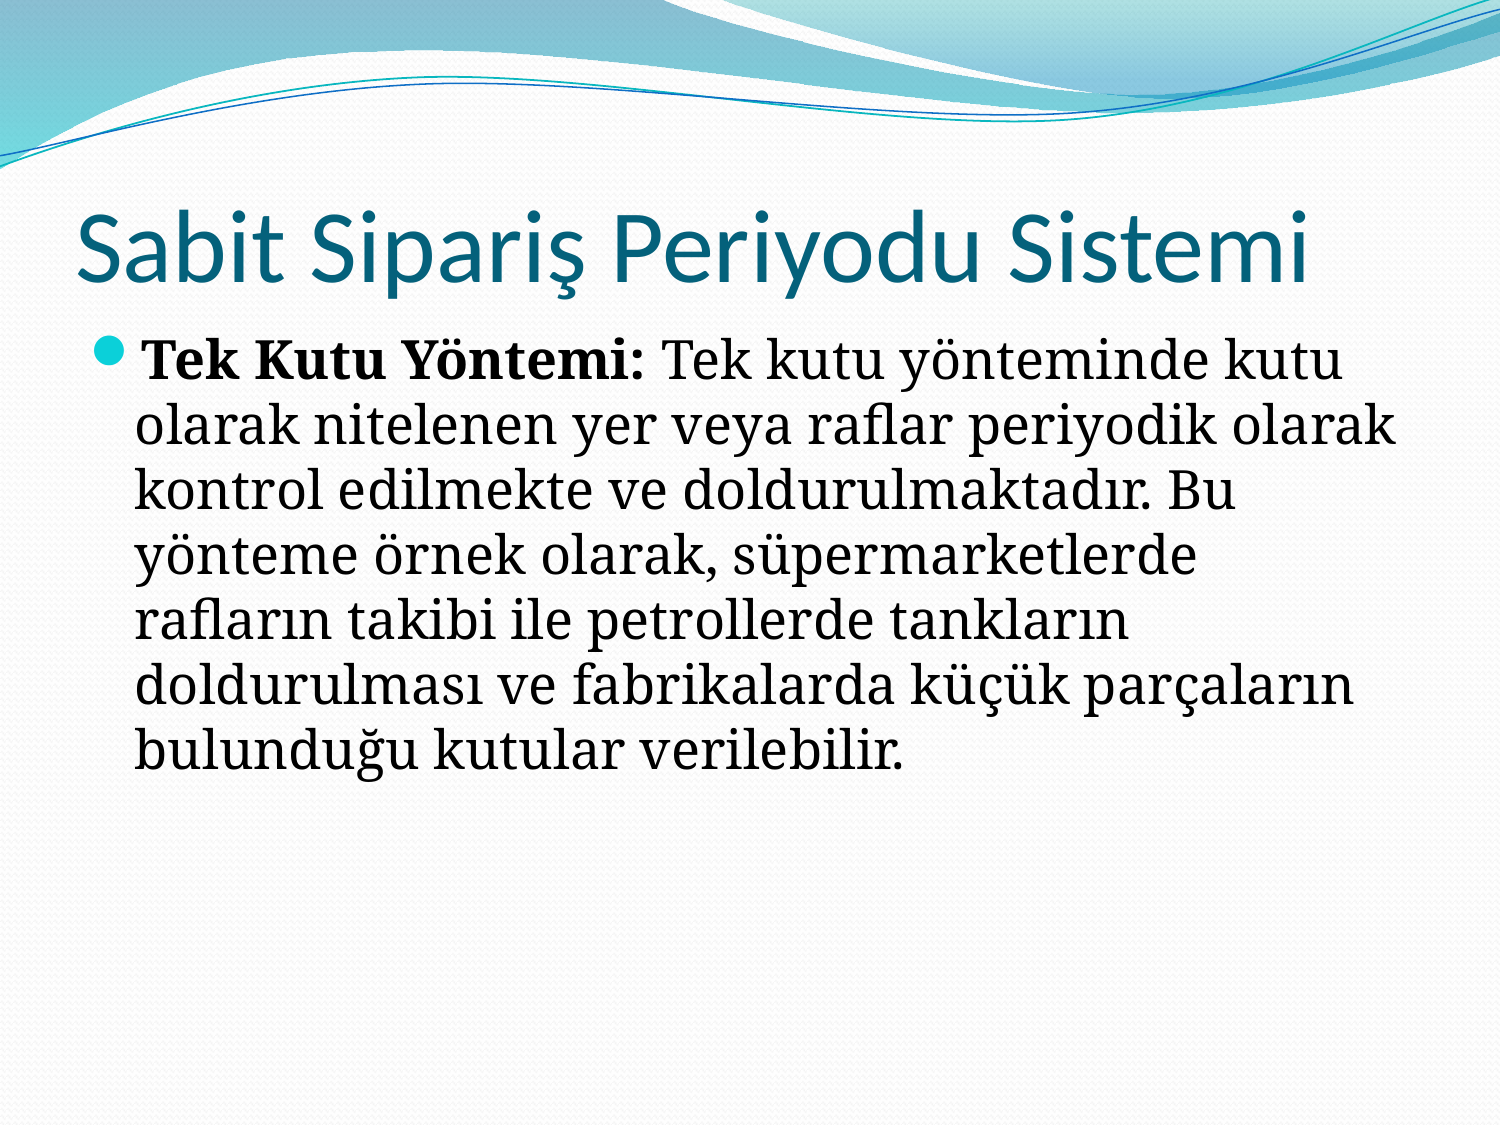

# Sabit Sipariş Periyodu Sistemi
Tek Kutu Yöntemi: Tek kutu yönteminde kutu olarak nitelenen yer veya raflar periyodik olarak kontrol edilmekte ve doldurulmaktadır. Bu yönteme örnek olarak, süpermarketlerde rafların takibi ile petrollerde tankların doldurulması ve fabrikalarda küçük parçaların bulunduğu kutular verilebilir.